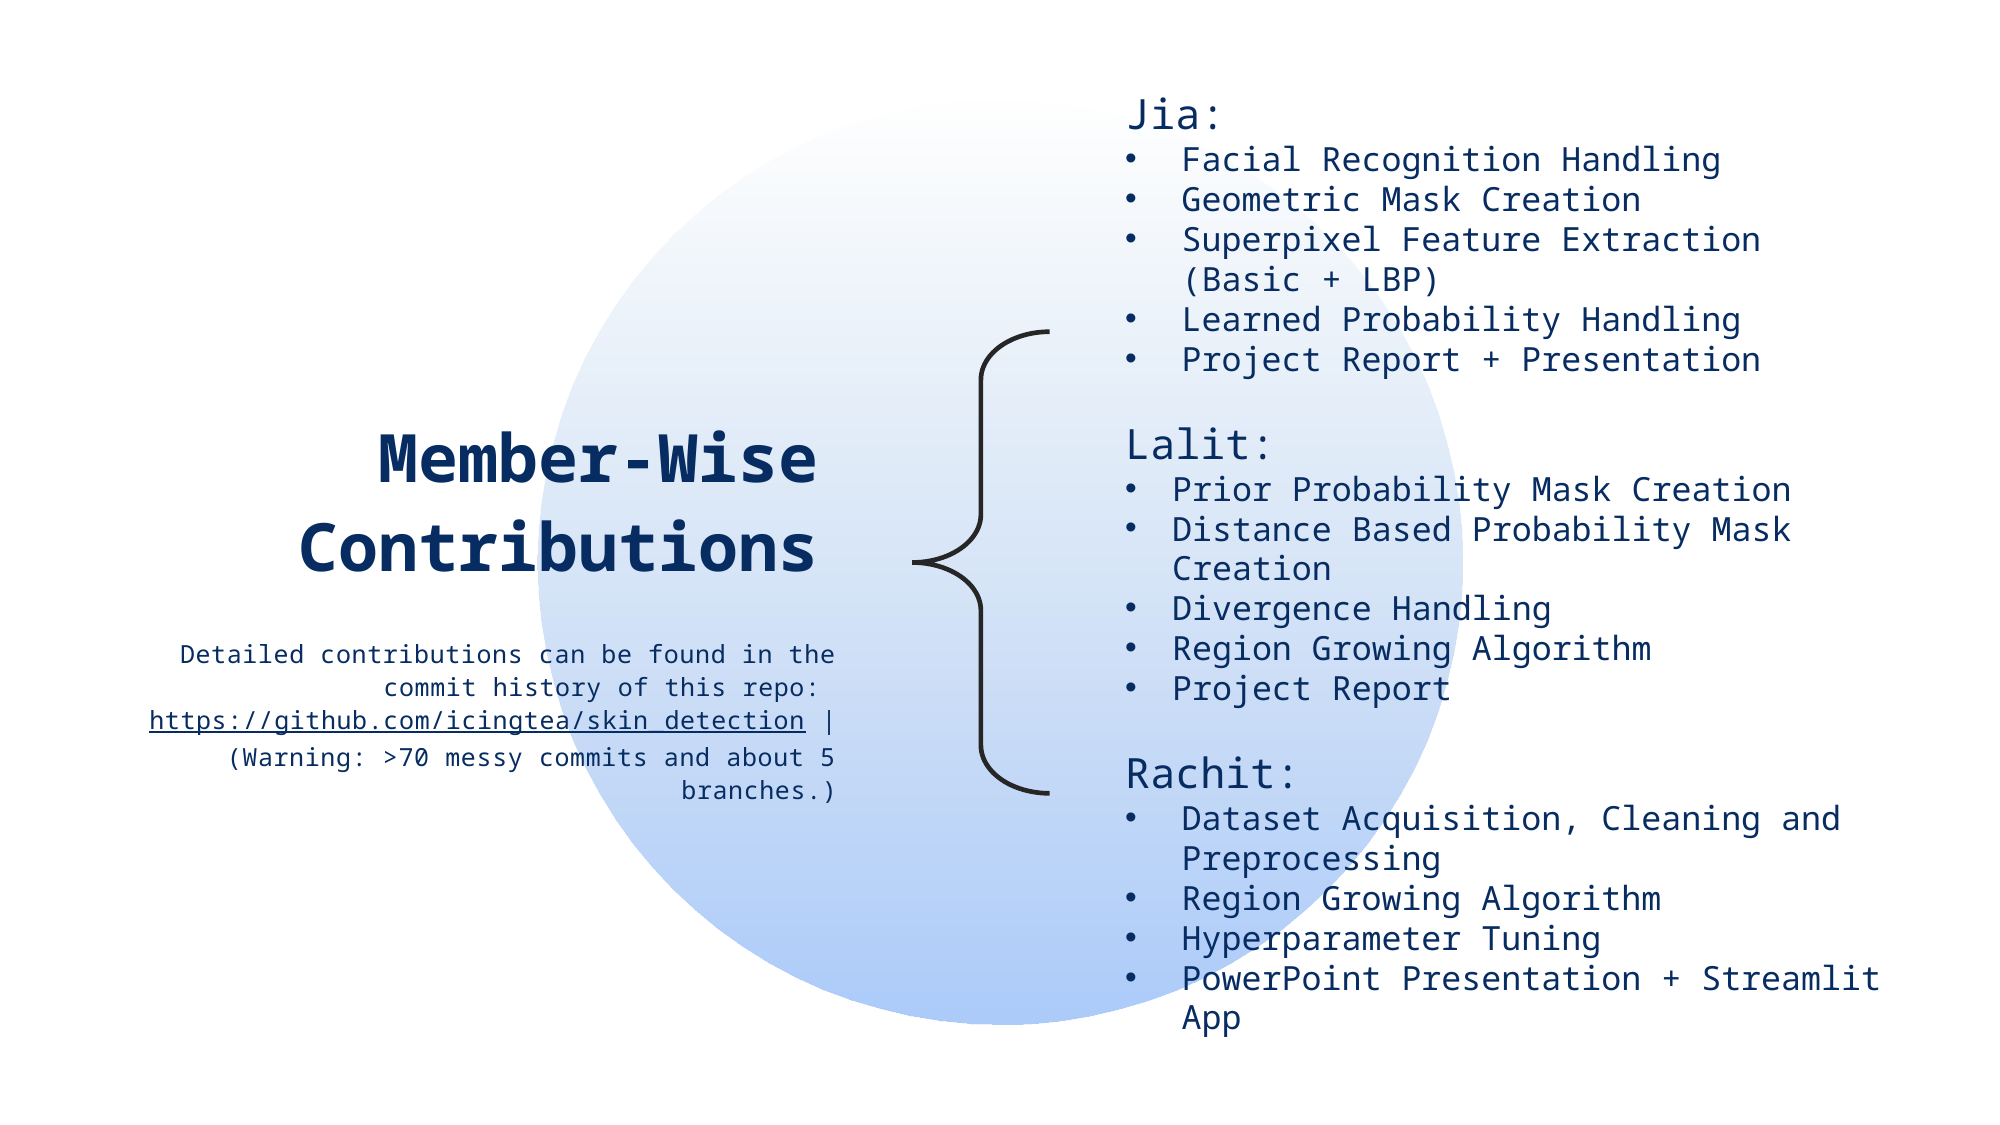

Jia:
Facial Recognition Handling
Geometric Mask Creation
Superpixel Feature Extraction (Basic + LBP)
Learned Probability Handling
Project Report + Presentation

Lalit:
Prior Probability Mask Creation
Distance Based Probability Mask Creation
Divergence Handling
Region Growing Algorithm
Project Report

Rachit:
Dataset Acquisition, Cleaning and Preprocessing
Region Growing Algorithm
Hyperparameter Tuning
PowerPoint Presentation + Streamlit App
# Member-Wise Contributions
Detailed contributions can be found in the commit history of this repo: https://github.com/icingtea/skin_detection | (Warning: >70 messy commits and about 5 branches.)